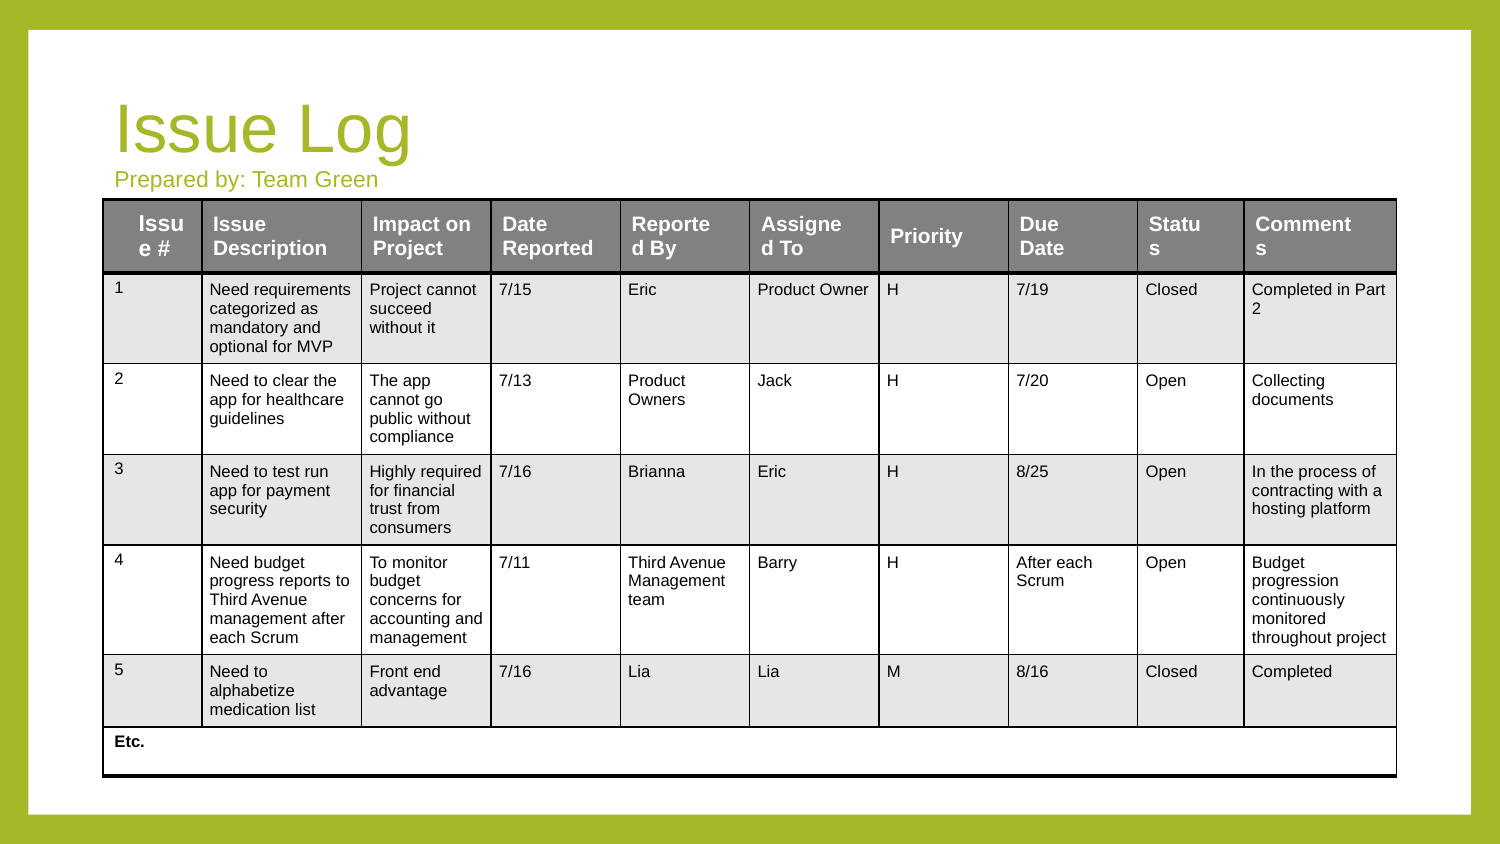

# Issue Log Prepared by: Team Green
| Issue # | Issue Description | Impact on Project | Date Reported | Reported By | Assigned To | Priority | Due Date | Status | Comments |
| --- | --- | --- | --- | --- | --- | --- | --- | --- | --- |
| 1 | Need requirements categorized as mandatory and optional for MVP | Project cannot succeed without it | 7/15 | Eric | Product Owner | H | 7/19 | Closed | Completed in Part 2 |
| 2 | Need to clear the app for healthcare guidelines | The app cannot go public without compliance | 7/13 | Product Owners | Jack | H | 7/20 | Open | Collecting documents |
| 3 | Need to test run app for payment security | Highly required for financial trust from consumers | 7/16 | Brianna | Eric | H | 8/25 | Open | In the process of contracting with a hosting platform |
| 4 | Need budget progress reports to Third Avenue management after each Scrum | To monitor budget concerns for accounting and management | 7/11 | Third Avenue Management team | Barry | H | After each Scrum | Open | Budget progression continuously monitored throughout project |
| 5 | Need to alphabetize medication list | Front end advantage | 7/16 | Lia | Lia | M | 8/16 | Closed | Completed |
| Etc. |  |  |  |  |  |  |  |  |  |